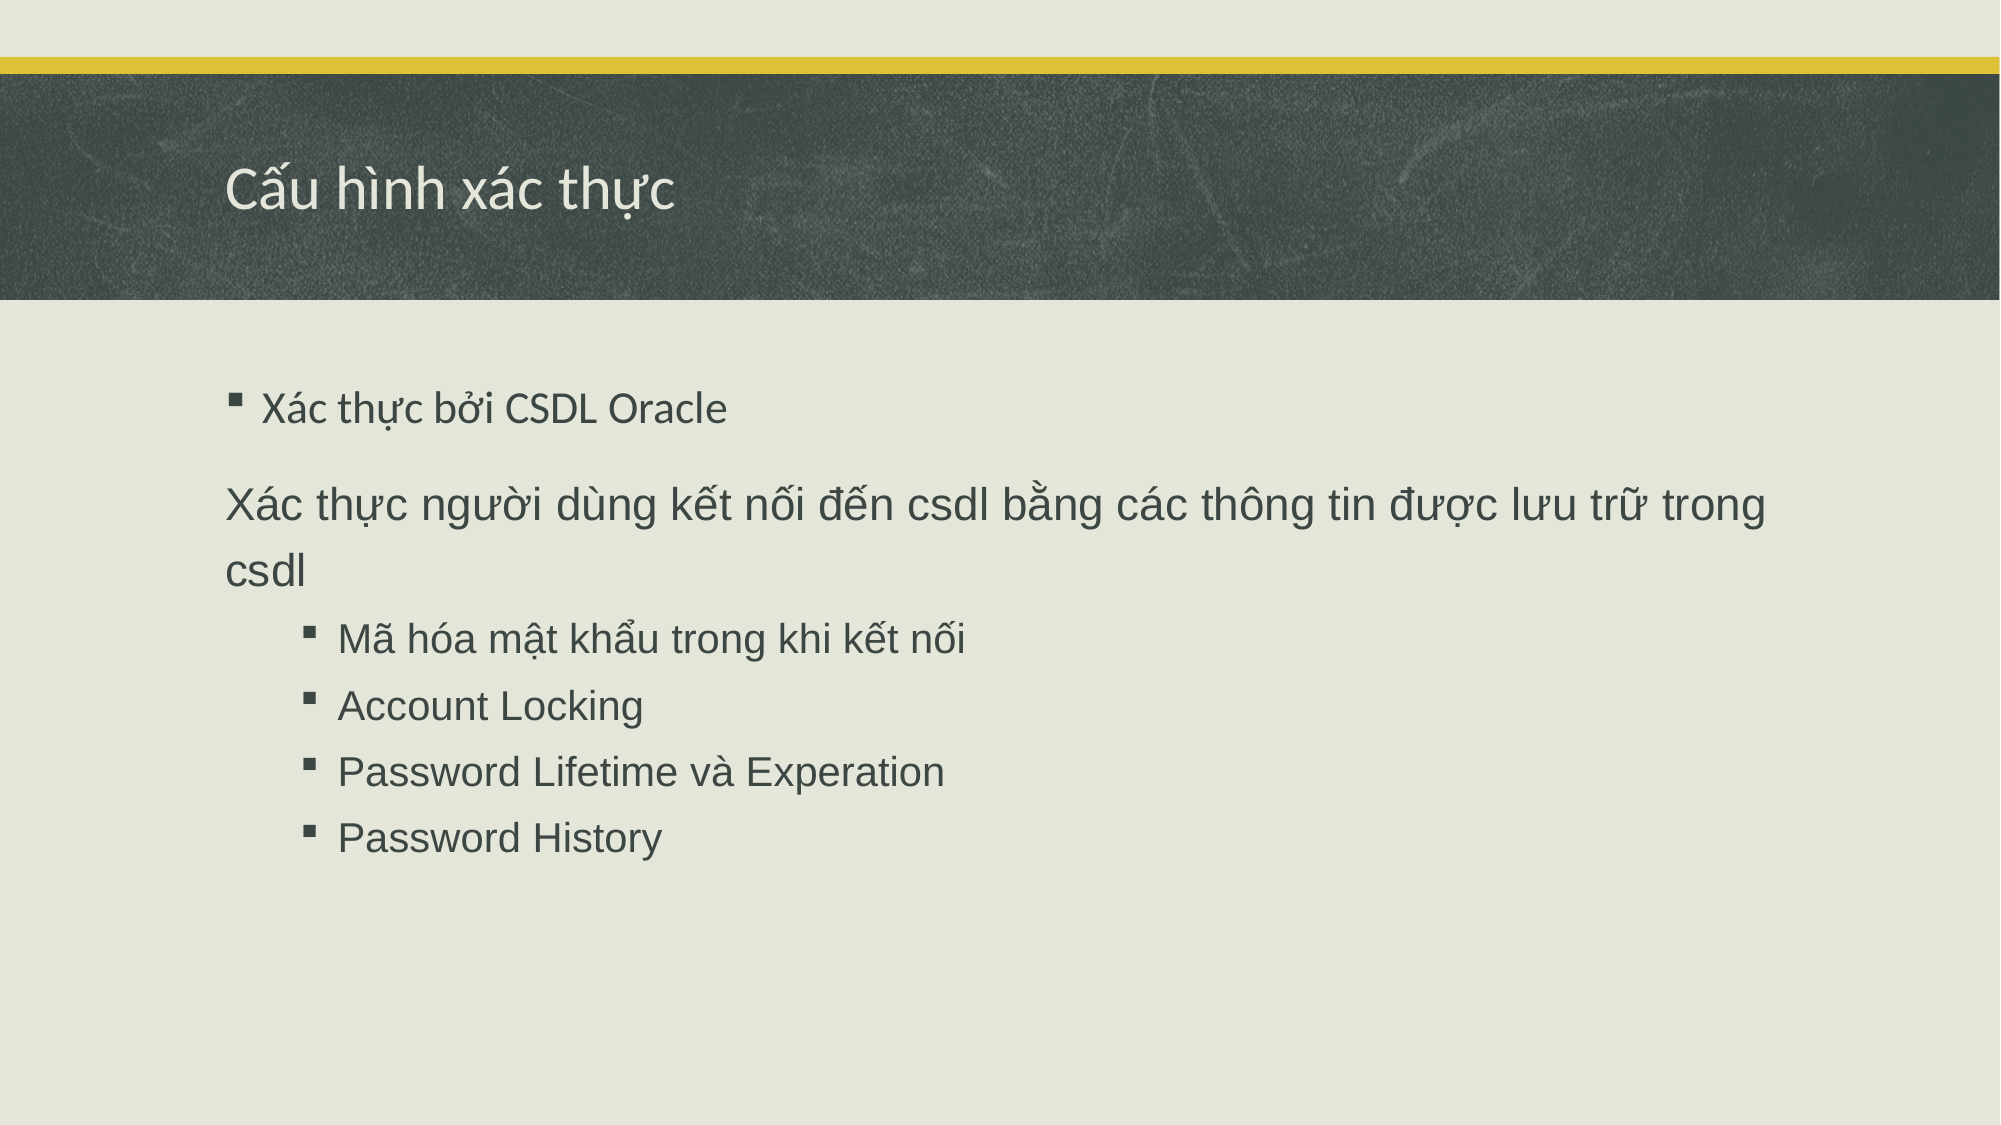

# Cấu hình xác thực
Xác thực bởi CSDL Oracle
Xác thực người dùng kết nối đến csdl bằng các thông tin được lưu trữ trong csdl
Mã hóa mật khẩu trong khi kết nối
Account Locking
Password Lifetime và Experation
Password History